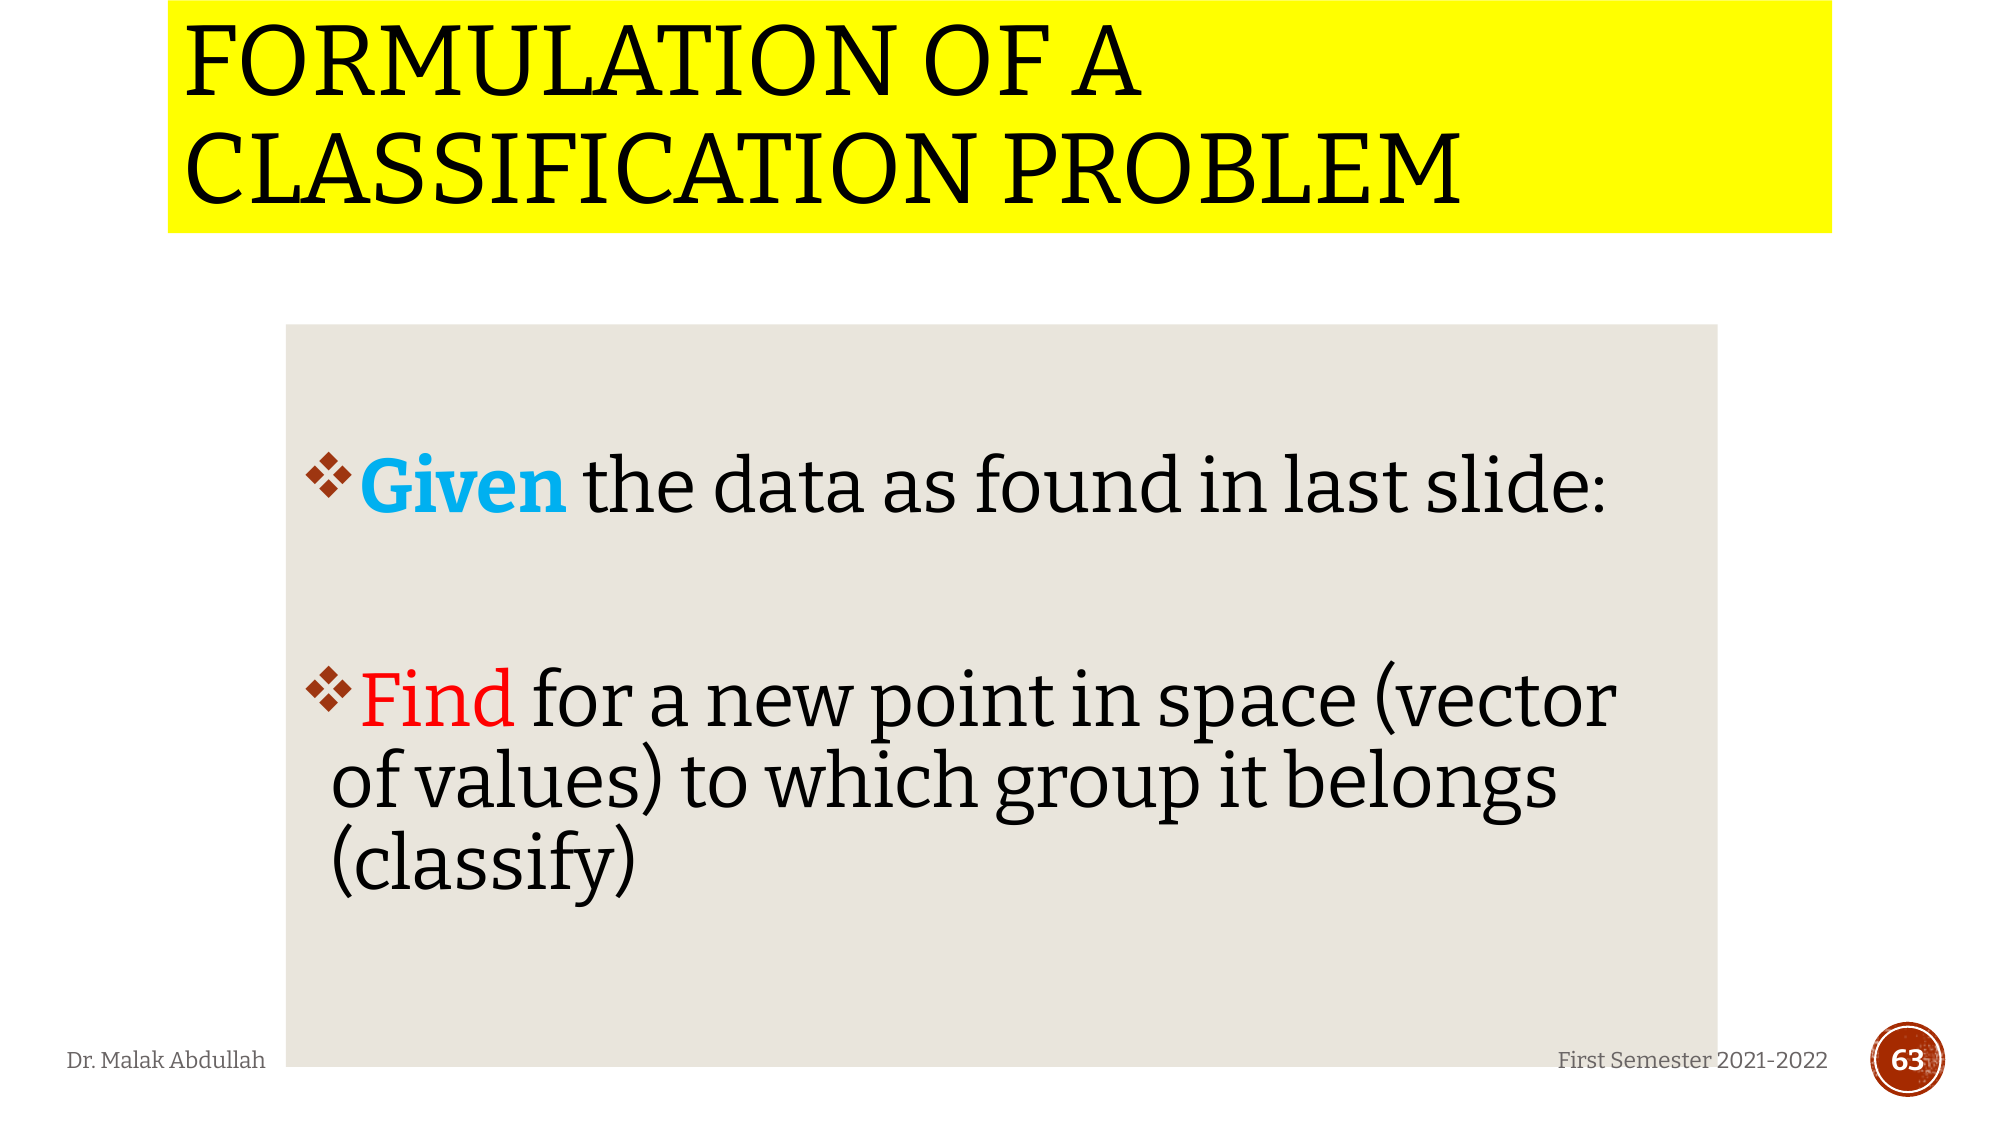

# Formulation of a Classification Problem

Given the data as found in last slide:

Find for a new point in space (vector of values) to which group it belongs (classify)
Dr. Malak Abdullah
First Semester 2021-2022
63